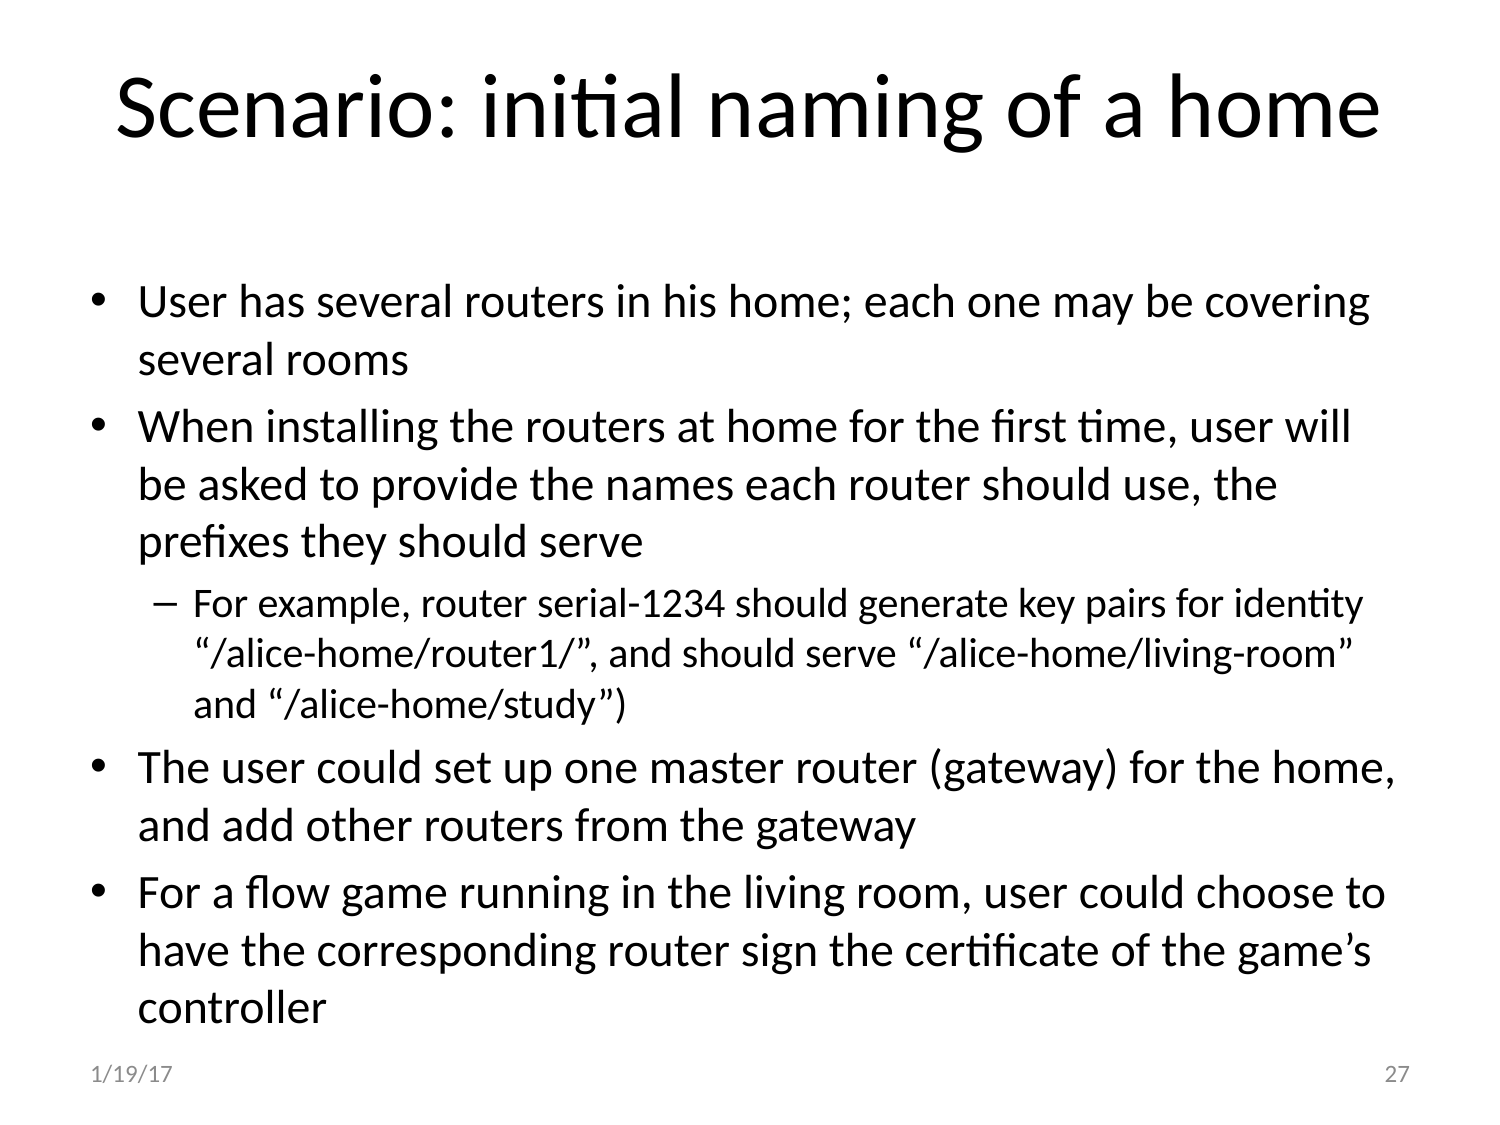

# Scenario: initial naming of a home
User has several routers in his home; each one may be covering several rooms
When installing the routers at home for the first time, user will be asked to provide the names each router should use, the prefixes they should serve
For example, router serial-1234 should generate key pairs for identity “/alice-home/router1/”, and should serve “/alice-home/living-room” and “/alice-home/study”)
The user could set up one master router (gateway) for the home, and add other routers from the gateway
For a flow game running in the living room, user could choose to have the corresponding router sign the certificate of the game’s controller
1/19/17
27